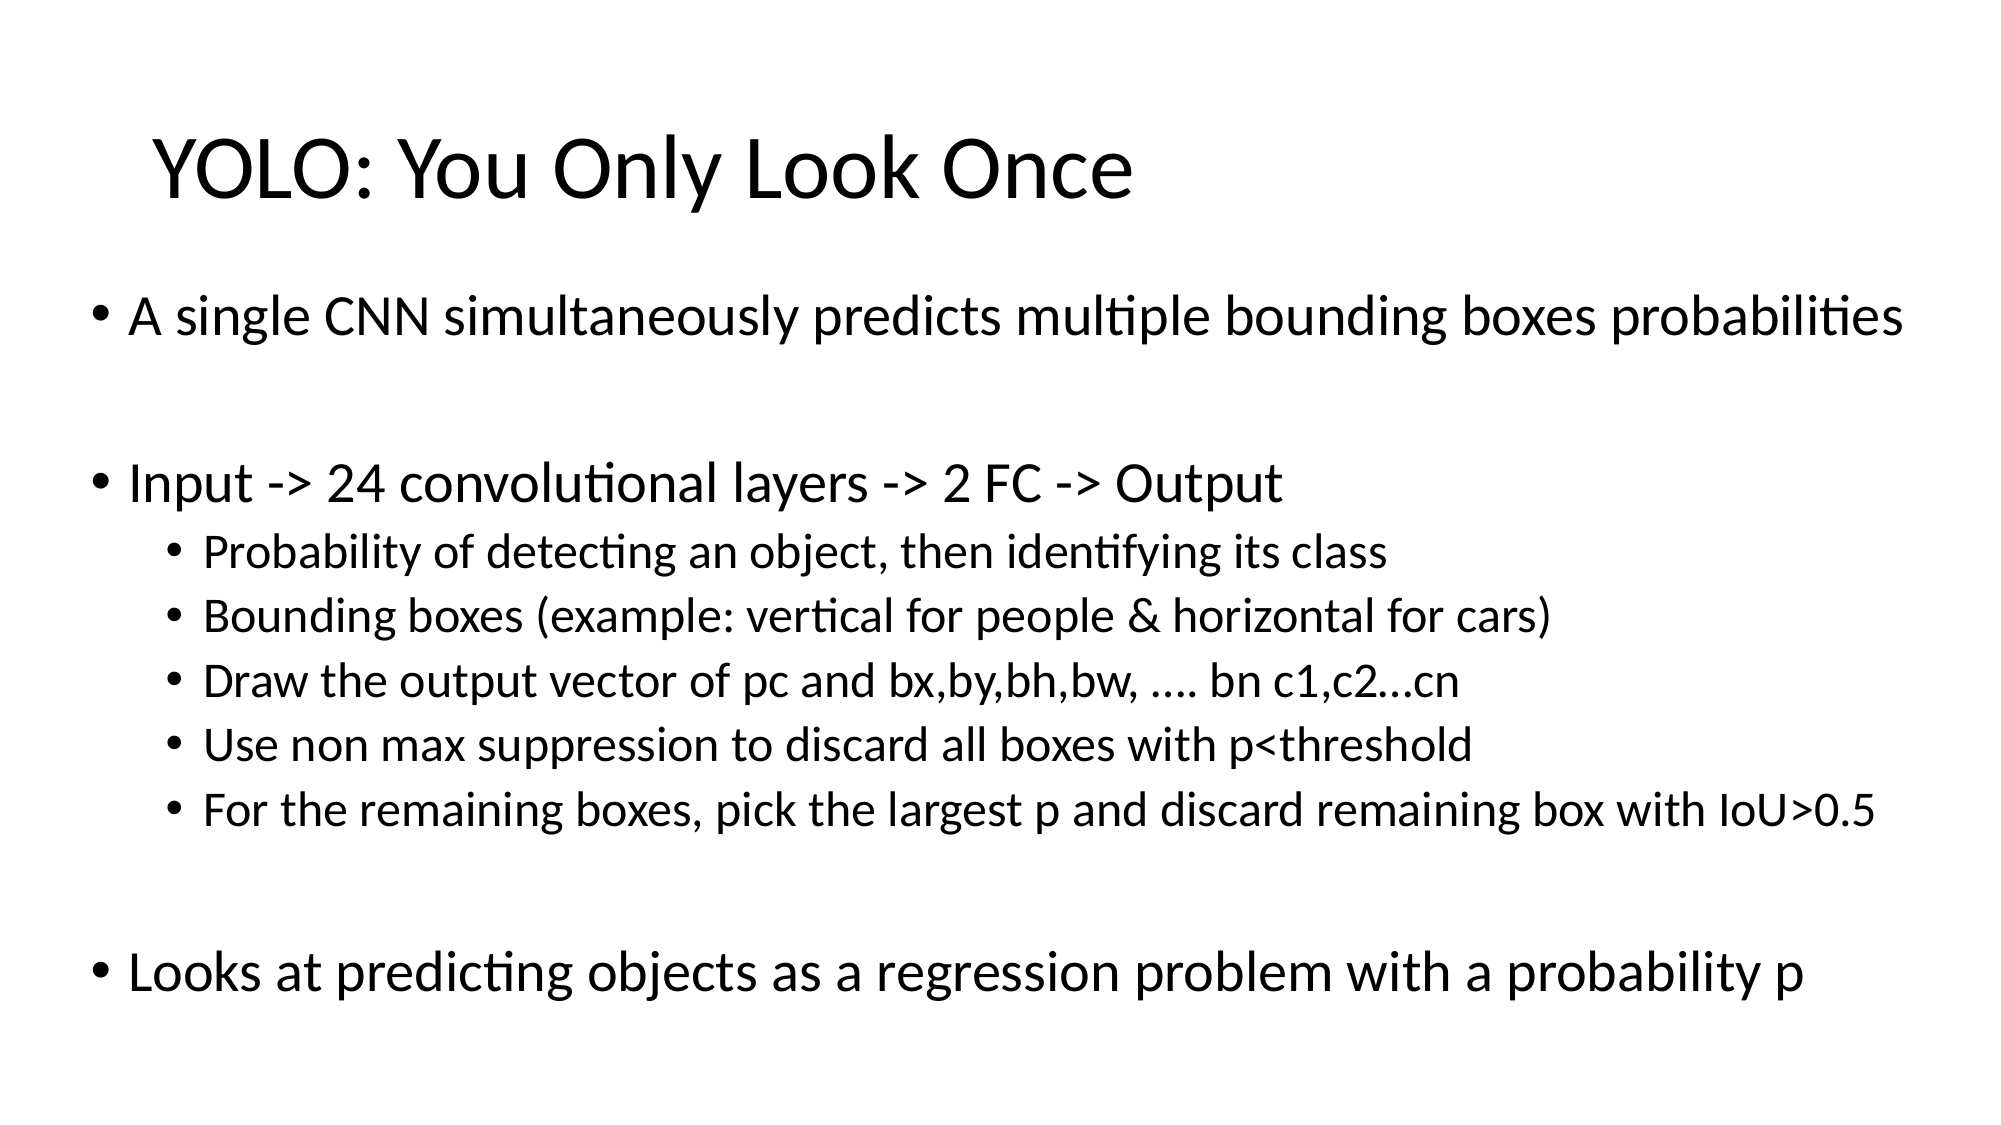

# YOLO: You Only Look Once
A single CNN simultaneously predicts multiple bounding boxes probabilities

Input -> 24 convolutional layers -> 2 FC -> Output
Probability of detecting an object, then identifying its class
Bounding boxes (example: vertical for people & horizontal for cars)
Draw the output vector of pc and bx,by,bh,bw, …. bn c1,c2…cn
Use non max suppression to discard all boxes with p<threshold
For the remaining boxes, pick the largest p and discard remaining box with IoU>0.5

Looks at predicting objects as a regression problem with a probability p